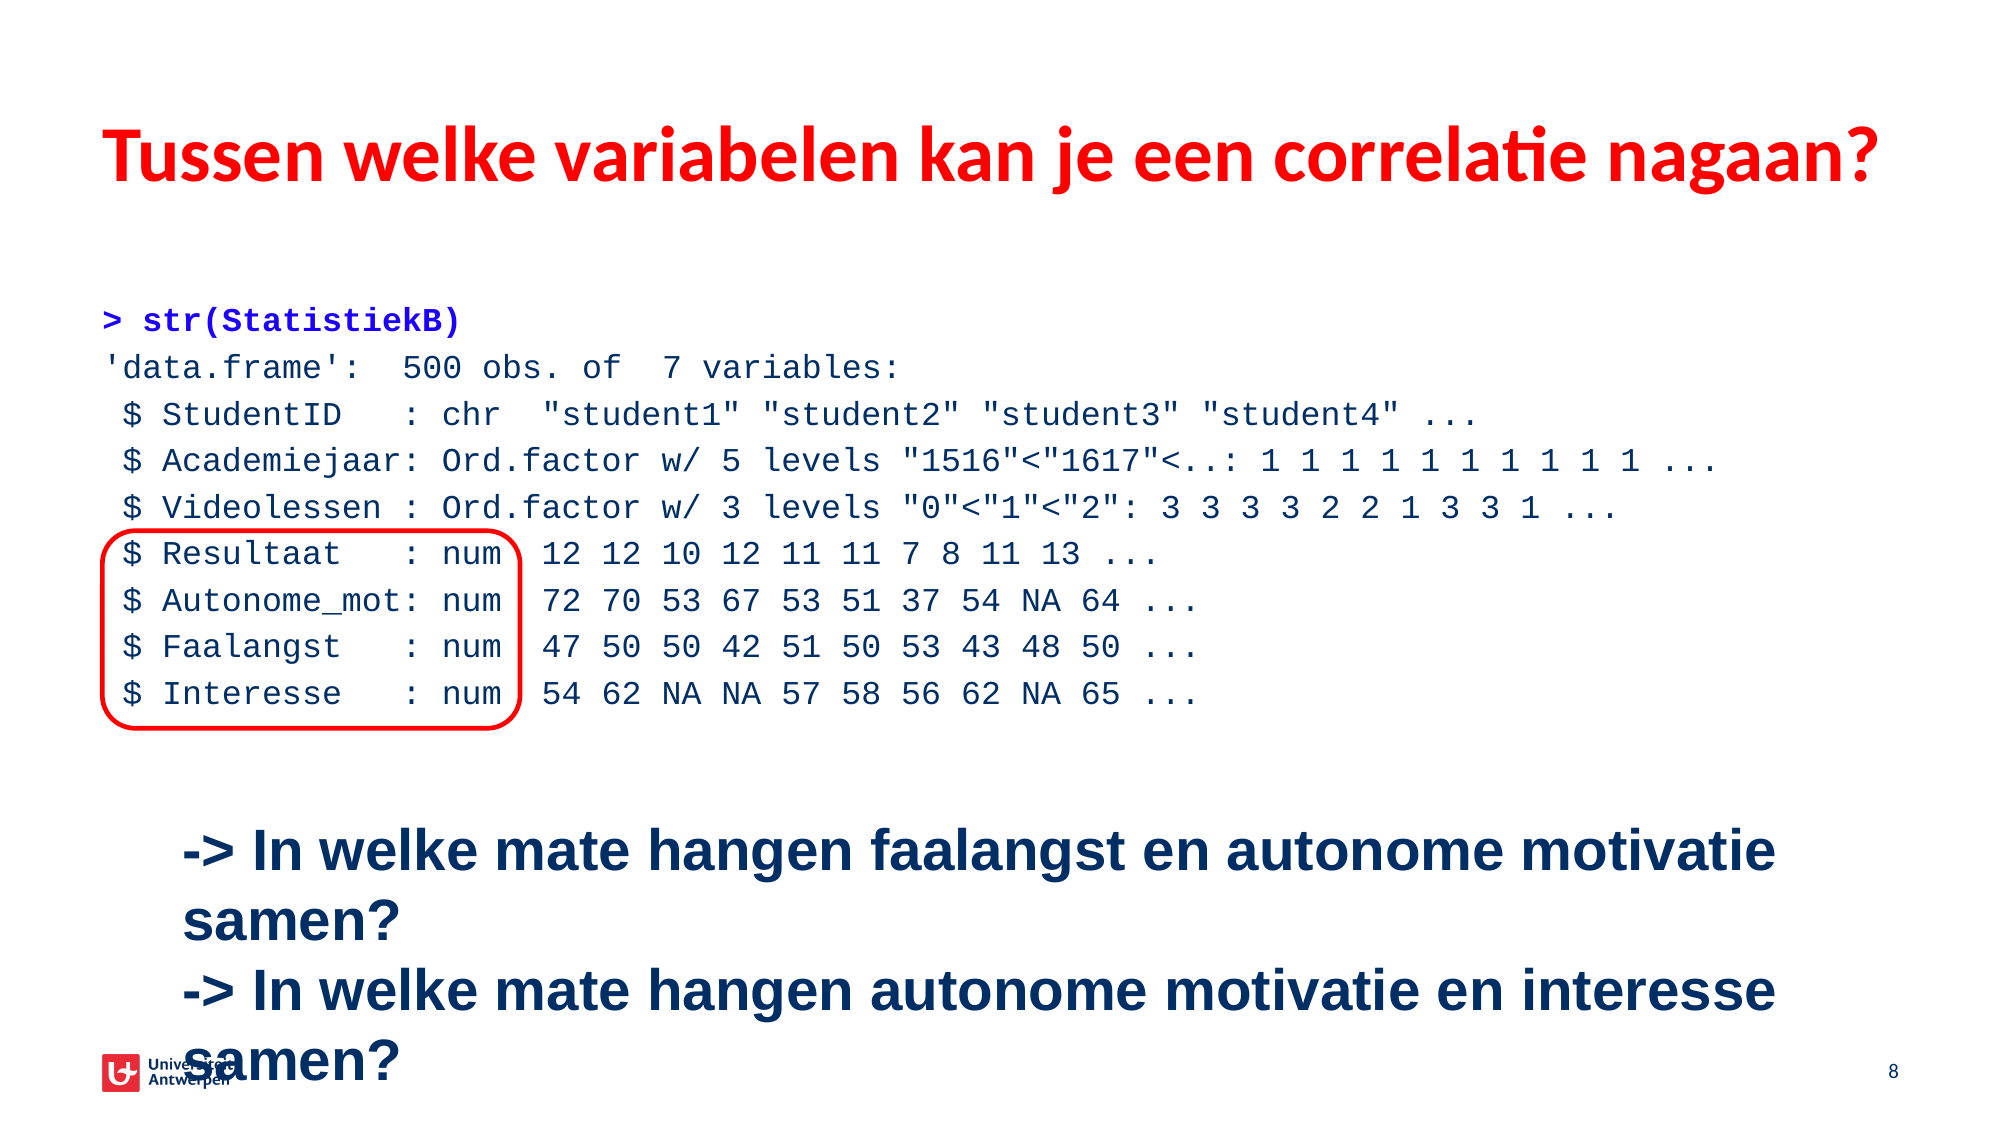

# Tussen welke variabelen kan je een correlatie nagaan?
> str(StatistiekB)
'data.frame':	500 obs. of  7 variables:
 $ StudentID   : chr  "student1" "student2" "student3" "student4" ...
 $ Academiejaar: Ord.factor w/ 5 levels "1516"<"1617"<..: 1 1 1 1 1 1 1 1 1 1 ...
 $ Videolessen : Ord.factor w/ 3 levels "0"<"1"<"2": 3 3 3 3 2 2 1 3 3 1 ...
 $ Resultaat   : num  12 12 10 12 11 11 7 8 11 13 ...
 $ Autonome_mot: num  72 70 53 67 53 51 37 54 NA 64 ...
 $ Faalangst   : num  47 50 50 42 51 50 53 43 48 50 ...
 $ Interesse   : num  54 62 NA NA 57 58 56 62 NA 65 ...

-> In welke mate hangen faalangst en autonome motivatie samen?
-> In welke mate hangen autonome motivatie en interesse samen?

8